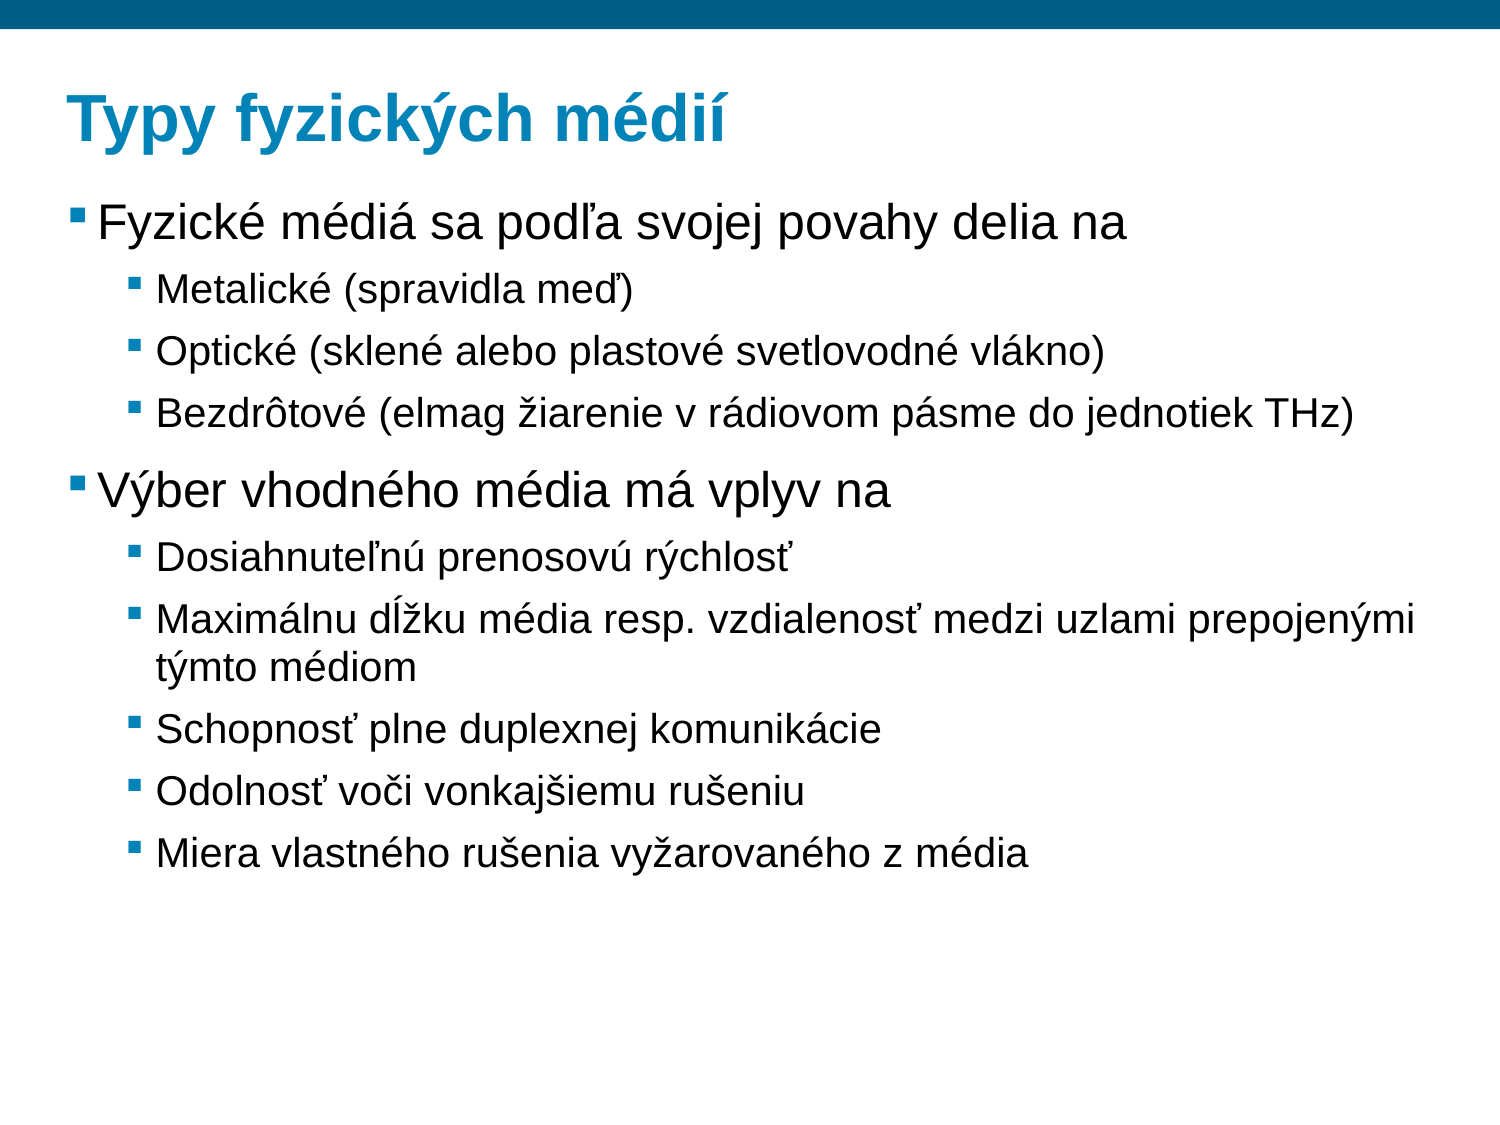

# Typy fyzických médií
Fyzické médiá sa podľa svojej povahy delia na
Metalické (spravidla meď)
Optické (sklené alebo plastové svetlovodné vlákno)
Bezdrôtové (elmag žiarenie v rádiovom pásme do jednotiek THz)
Výber vhodného média má vplyv na
Dosiahnuteľnú prenosovú rýchlosť
Maximálnu dĺžku média resp. vzdialenosť medzi uzlami prepojenými týmto médiom
Schopnosť plne duplexnej komunikácie
Odolnosť voči vonkajšiemu rušeniu
Miera vlastného rušenia vyžarovaného z média